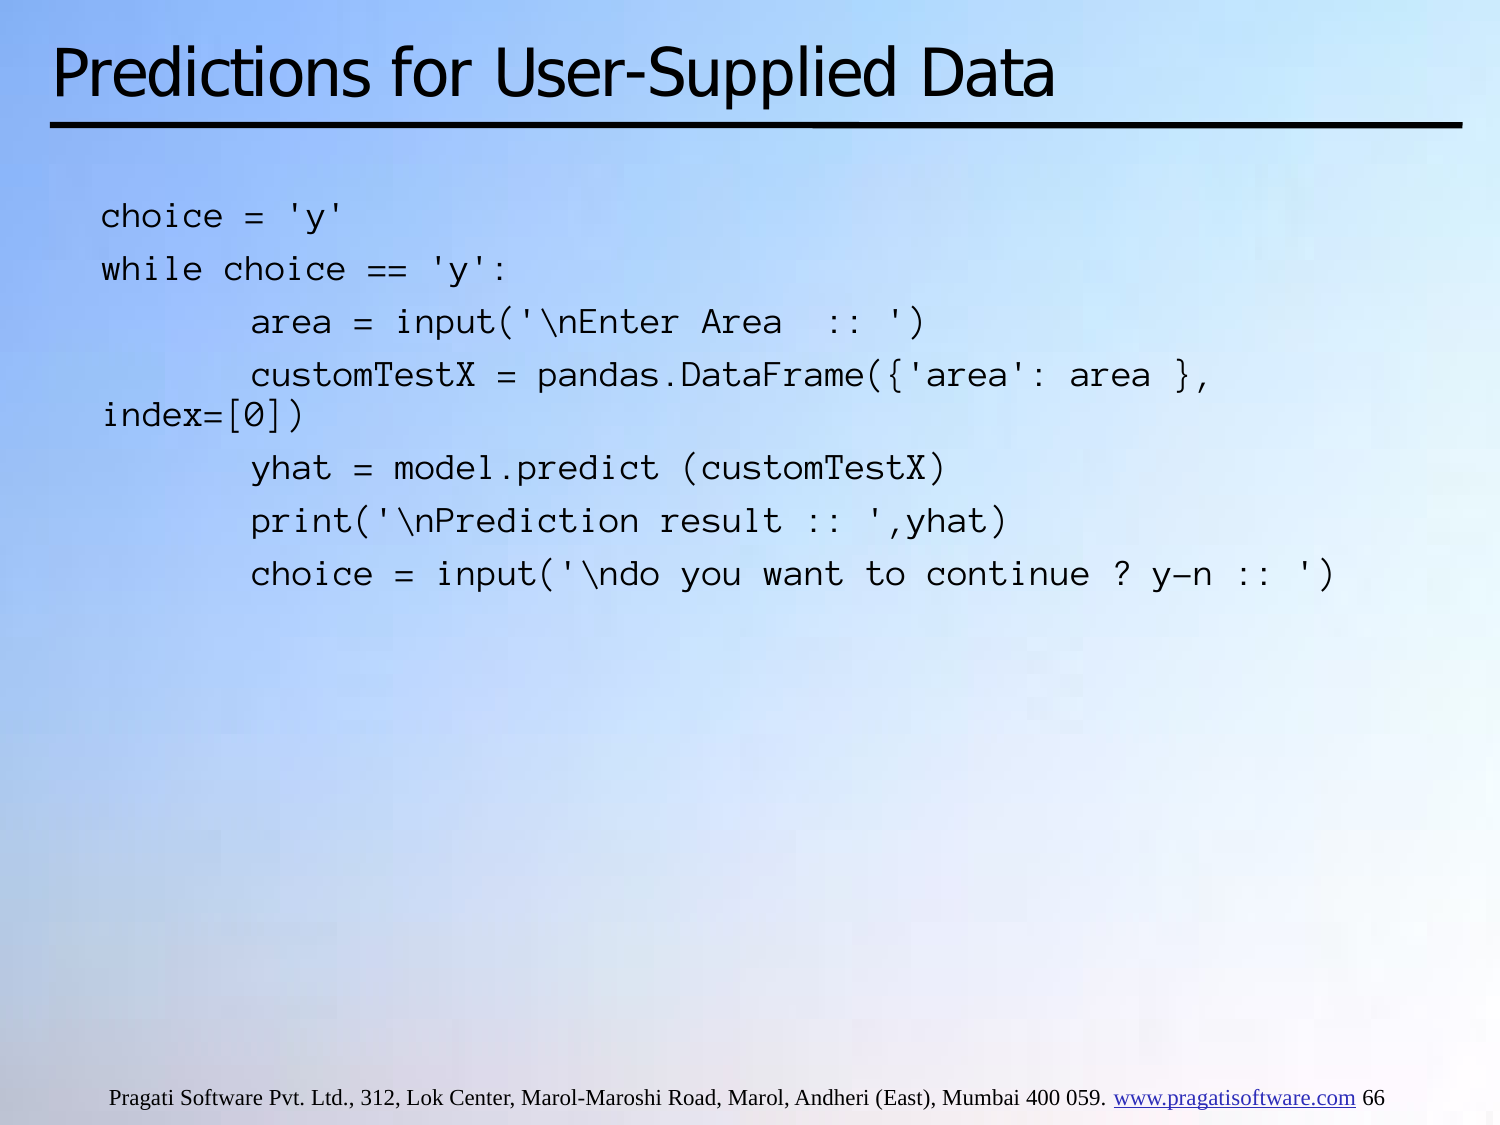

# Predictions for User-Supplied Data
choice = 'y'
while choice == 'y':
	area = input('\nEnter Area  :: ')
	customTestX = pandas.DataFrame({'area': area }, index=[0])
	yhat = model.predict (customTestX)
	print('\nPrediction result :: ',yhat)
	choice = input('\ndo you want to continue ? y-n :: ')